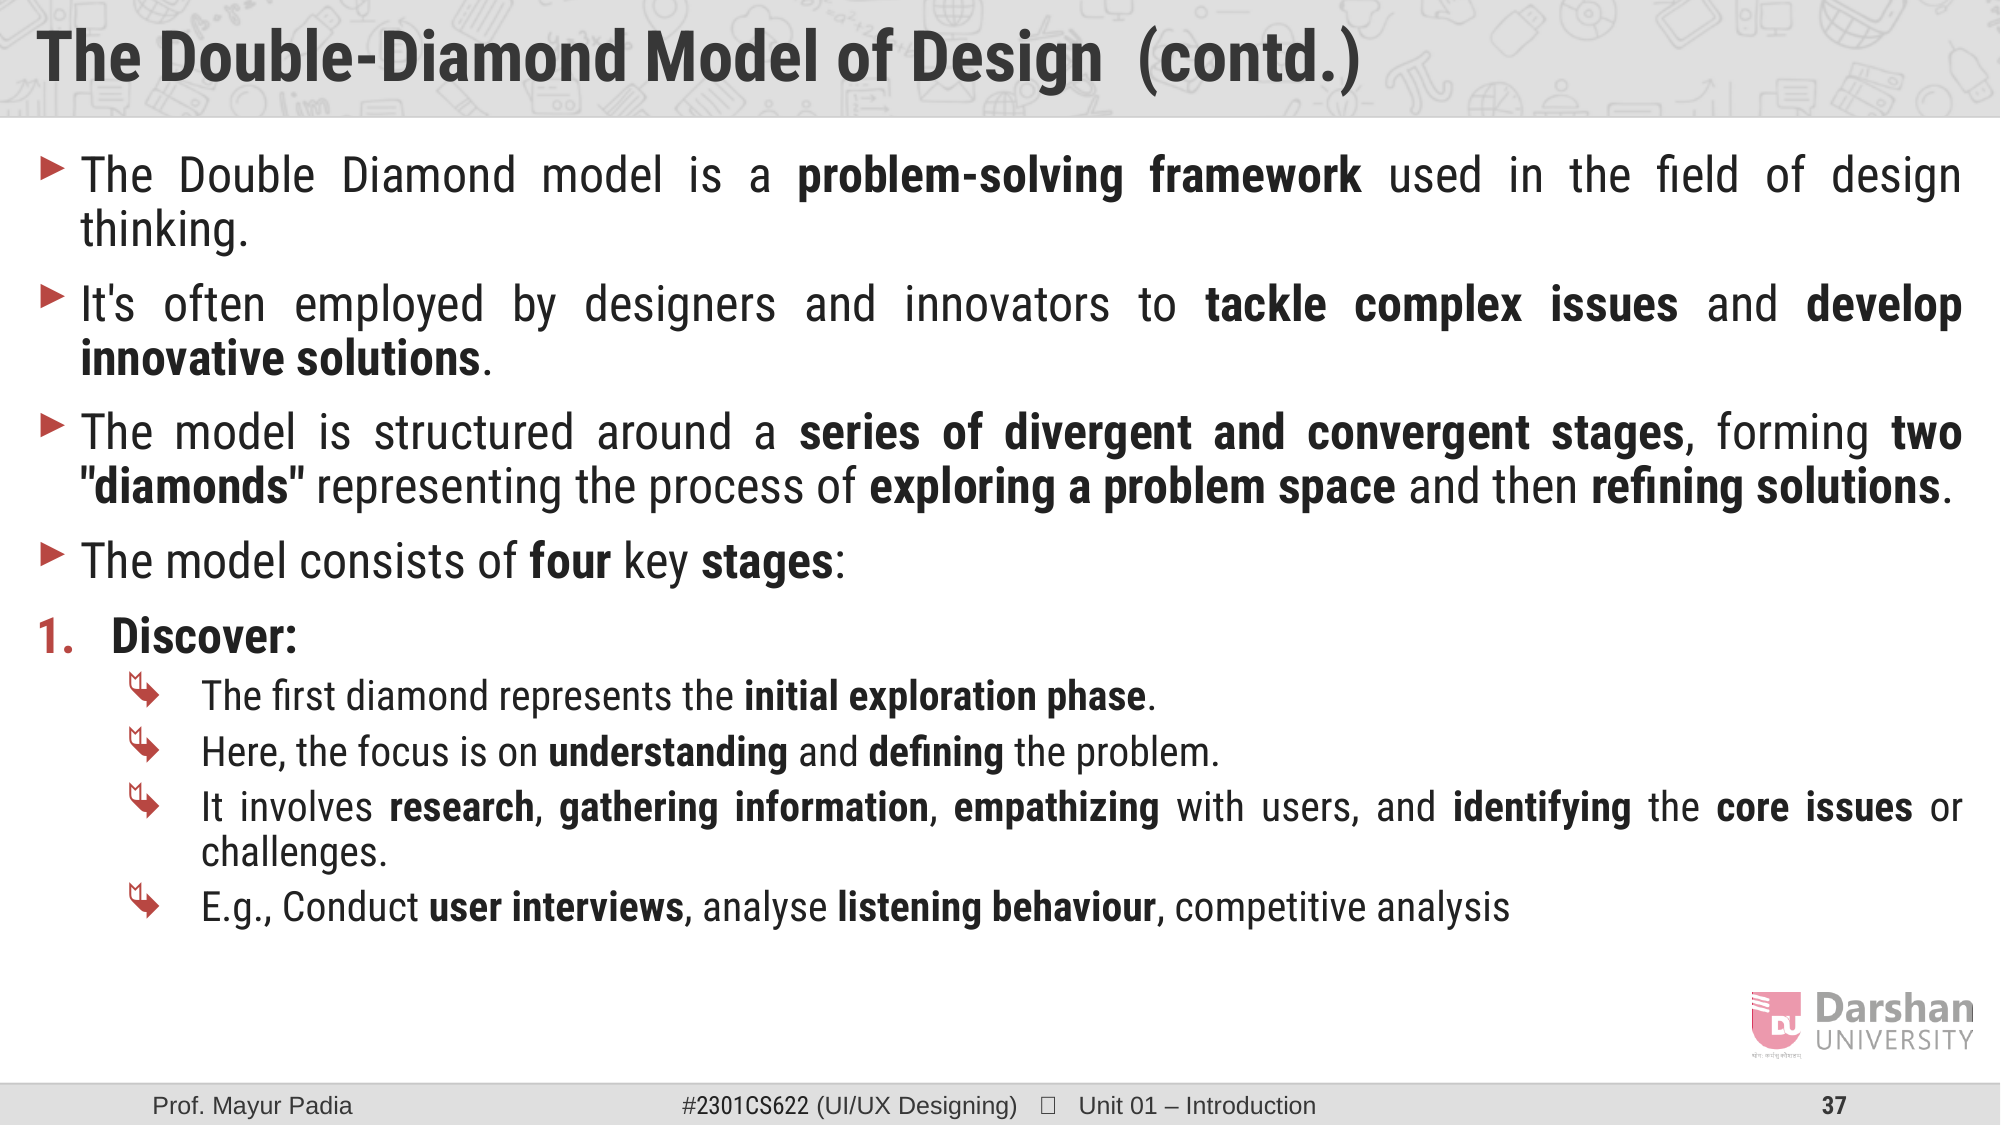

# The Double-Diamond Model of Design  (contd.)
The Double Diamond model is a problem-solving framework used in the field of design thinking.
It's often employed by designers and innovators to tackle complex issues and develop innovative solutions.
The model is structured around a series of divergent and convergent stages, forming two "diamonds" representing the process of exploring a problem space and then refining solutions.
The model consists of four key stages:
Discover:
The first diamond represents the initial exploration phase.
Here, the focus is on understanding and defining the problem.
It involves research, gathering information, empathizing with users, and identifying the core issues or challenges.
E.g., Conduct user interviews, analyse listening behaviour, competitive analysis